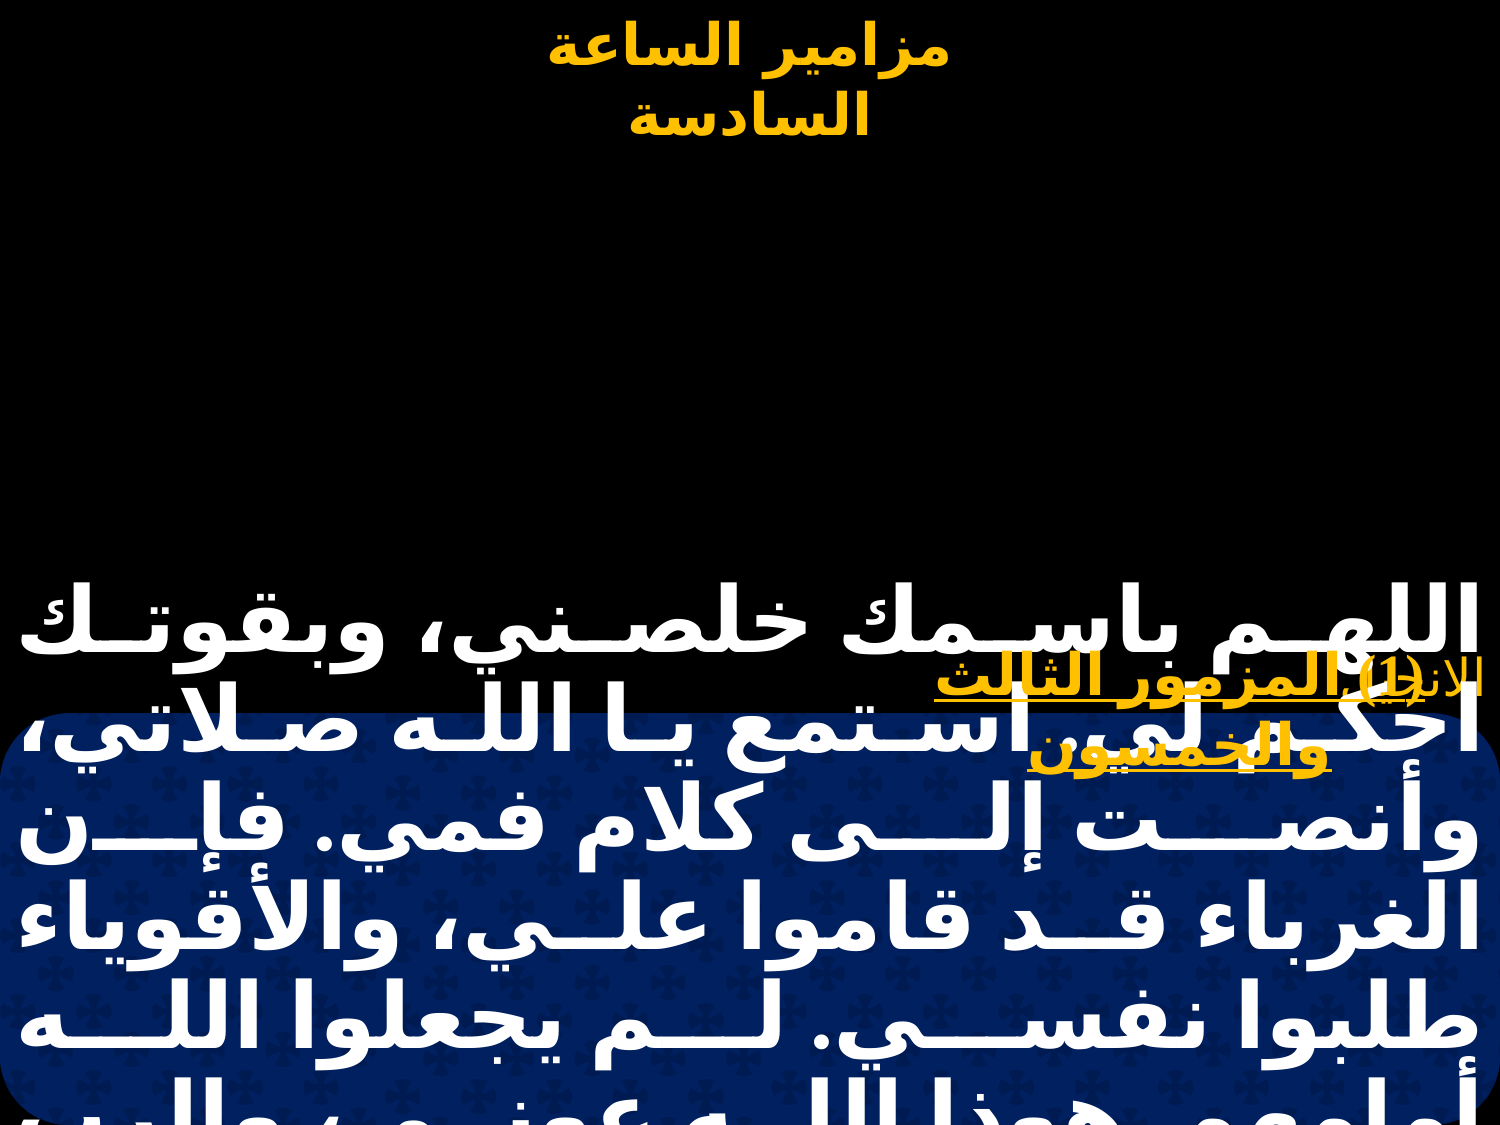

# 53 اللهم باسمك
(1) المزمور الثالث والخمسون
اللهم باسمك خلصني، وبقوتك احكم لي. استمع يا الله صلاتي، وأنصت إلى كلام فمي. فإن الغرباء قد قاموا علي، والأقوياء طلبوا نفسي. لم يجعلوا الله أمامهم. هوذا الله عوني، والرب ناصر نفسي،